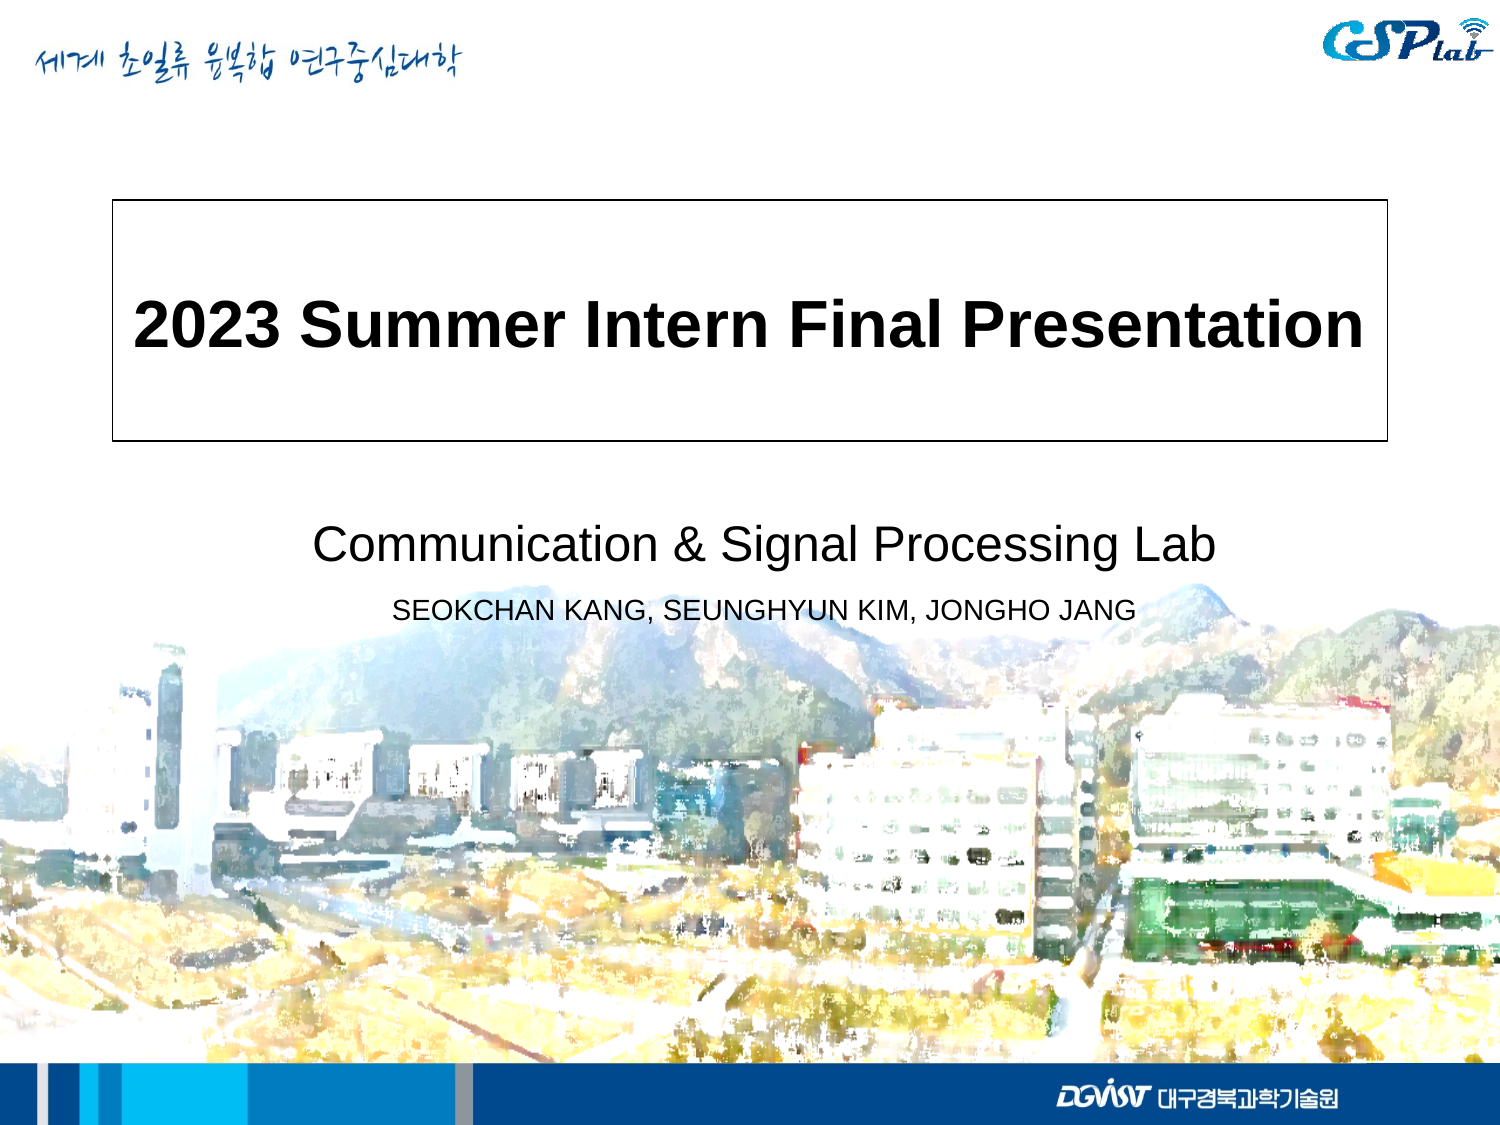

# 2023 Summer Intern Final Presentation
Communication & Signal Processing Lab
SEOKCHAN KANG, SEUNGHYUN KIM, JONGHO JANG